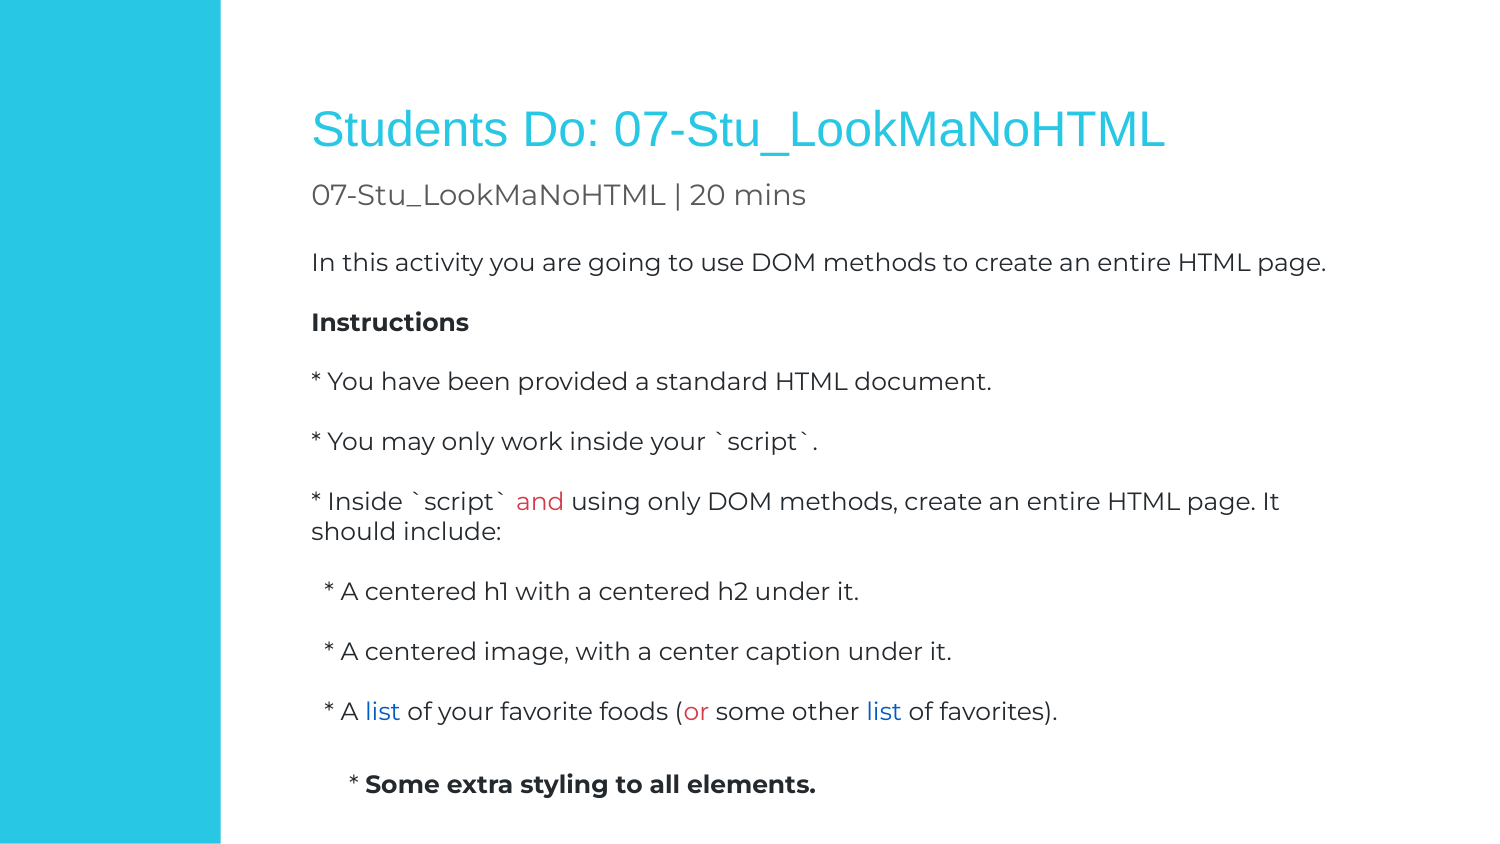

# Students Do: 07-Stu_LookMaNoHTML
07-Stu_LookMaNoHTML | 20 mins
In this activity you are going to use DOM methods to create an entire HTML page.

Instructions

* You have been provided a standard HTML document.

* You may only work inside your `script`.

* Inside `script` and using only DOM methods, create an entire HTML page. It should include:

  * A centered h1 with a centered h2 under it.

  * A centered image, with a center caption under it.

  * A list of your favorite foods (or some other list of favorites).

  * Some extra styling to all elements.